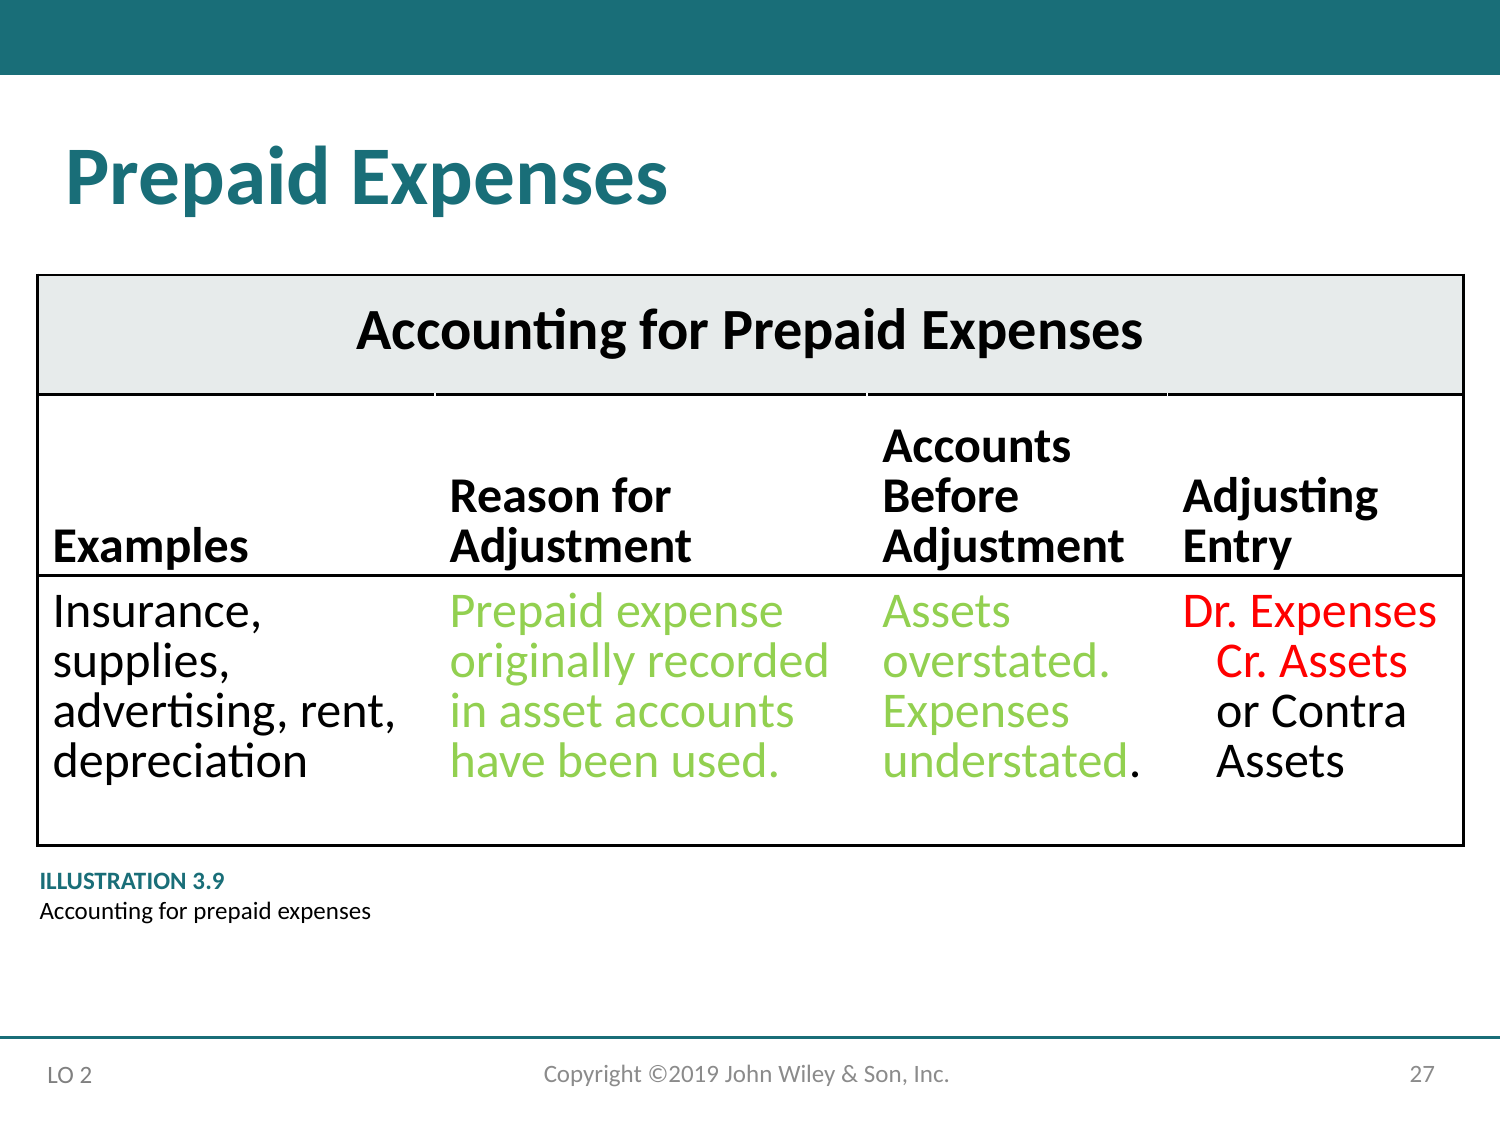

Prepaid Expenses
| Accounting for Prepaid Expenses |  |  |  |
| --- | --- | --- | --- |
| Examples | Reason for Adjustment | Accounts Before Adjustment | Adjusting Entry |
| Insurance, supplies, advertising, rent, depreciation | Prepaid expense originally recorded in asset accounts have been used. | Assets overstated. Expenses understated. | Dr. Expenses Cr. Assets or Contra Assets |
ILLUSTRATION 3.9
Accounting for prepaid expenses
Copyright ©2019 John Wiley & Son, Inc.
27
LO 2